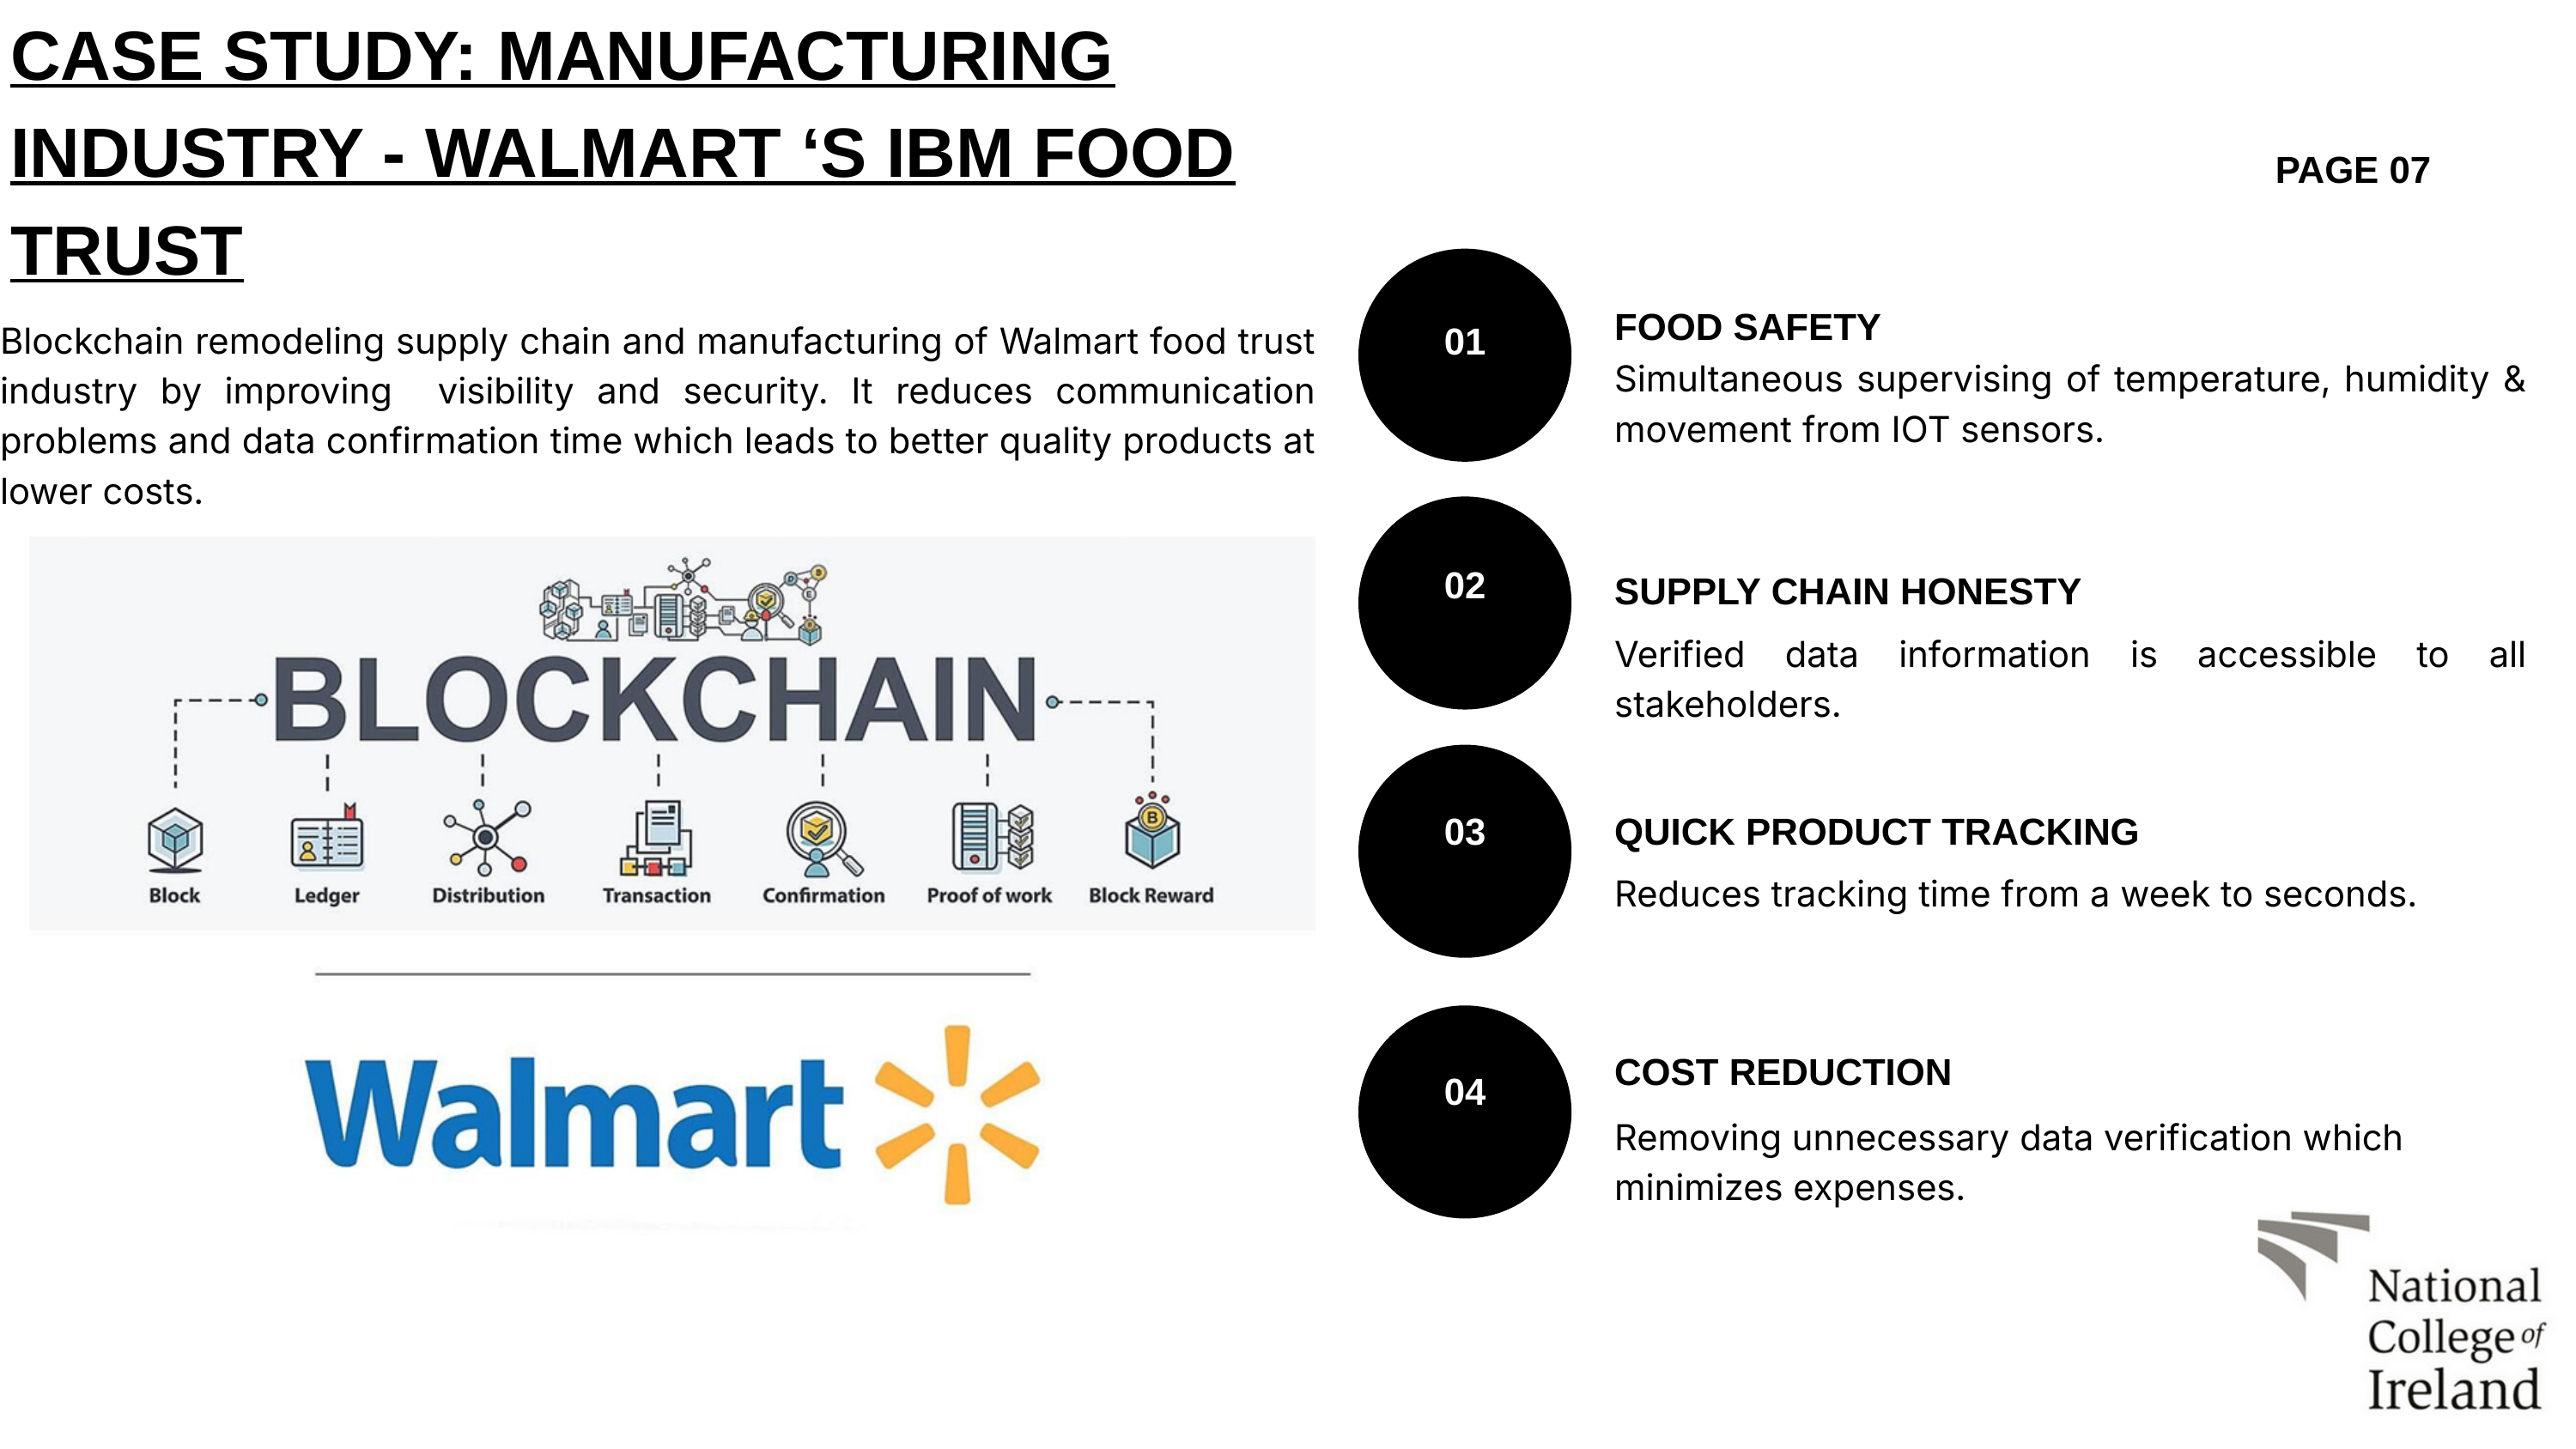

CASE STUDY: MANUFACTURING INDUSTRY - WALMART ‘S IBM FOOD TRUST
PAGE 07

FOOD SAFETY
01
Blockchain remodeling supply chain and manufacturing of Walmart food trust industry by improving  visibility and security. It reduces communication problems and data confirmation time which leads to better quality products at lower costs.
Simultaneous supervising of temperature, humidity & movement from IOT sensors.

02
SUPPLY CHAIN HONESTY
Verified data information is accessible to all stakeholders.

03
QUICK PRODUCT TRACKING
Reduces tracking time from a week to seconds.

COST REDUCTION
04
Removing unnecessary data verification which minimizes expenses.